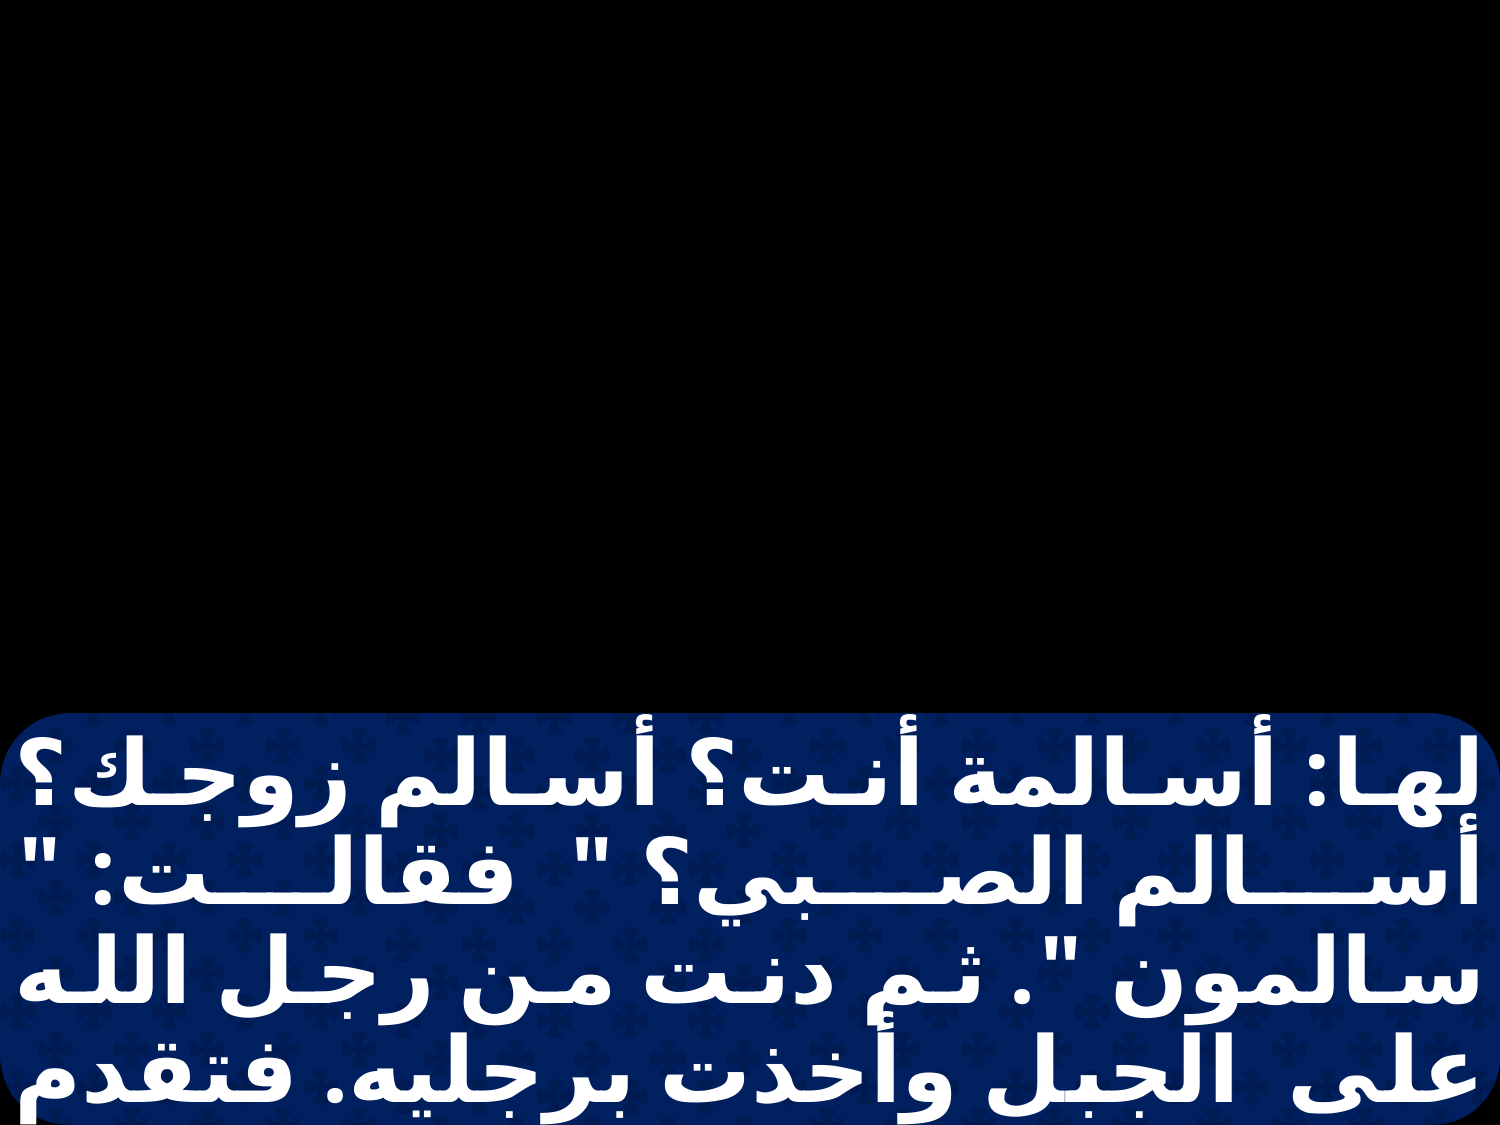

لها: أسالمة أنت؟ أسالم زوجك؟ أسالم الصبي؟ "  فقالت: " سالمون ". ثم دنت من رجل الله على  الجبل وأخذت برجليه. فتقدم جيحزي ليردها. فقال  رجل الله: " دعها، لأن نفسها مكتئبة، والرب قد